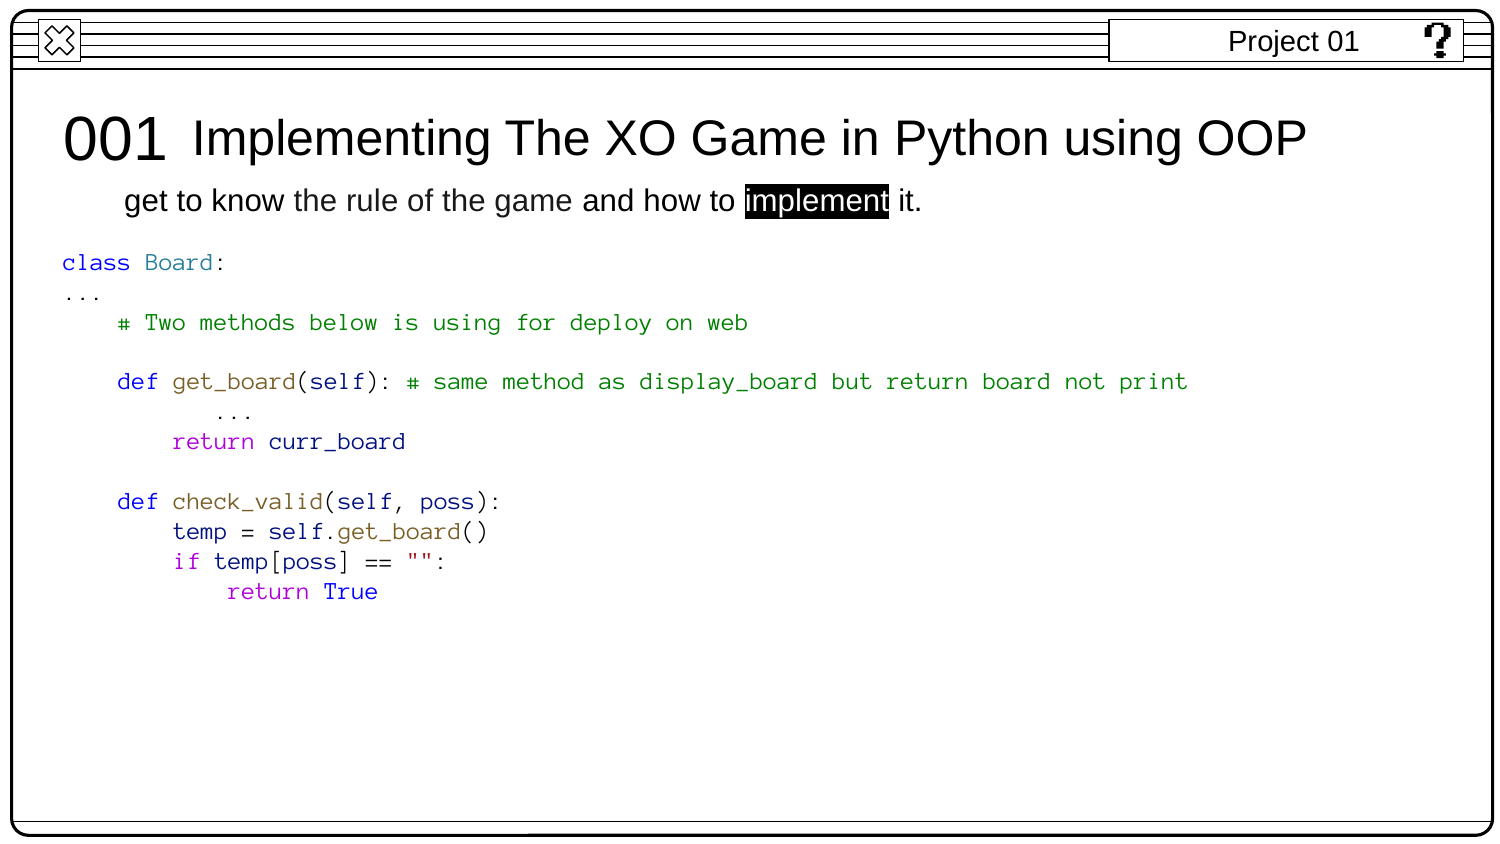

Project 01
001
Implementing The XO Game in Python using OOP
get to know the rule of the game and how to implement it.
class Board:
...
    # Two methods below is using for deploy on web

    def get_board(self): # same method as display_board but return board not print
           ...
        return curr_board

    def check_valid(self, poss):
        temp = self.get_board()
        if temp[poss] == "":
            return True